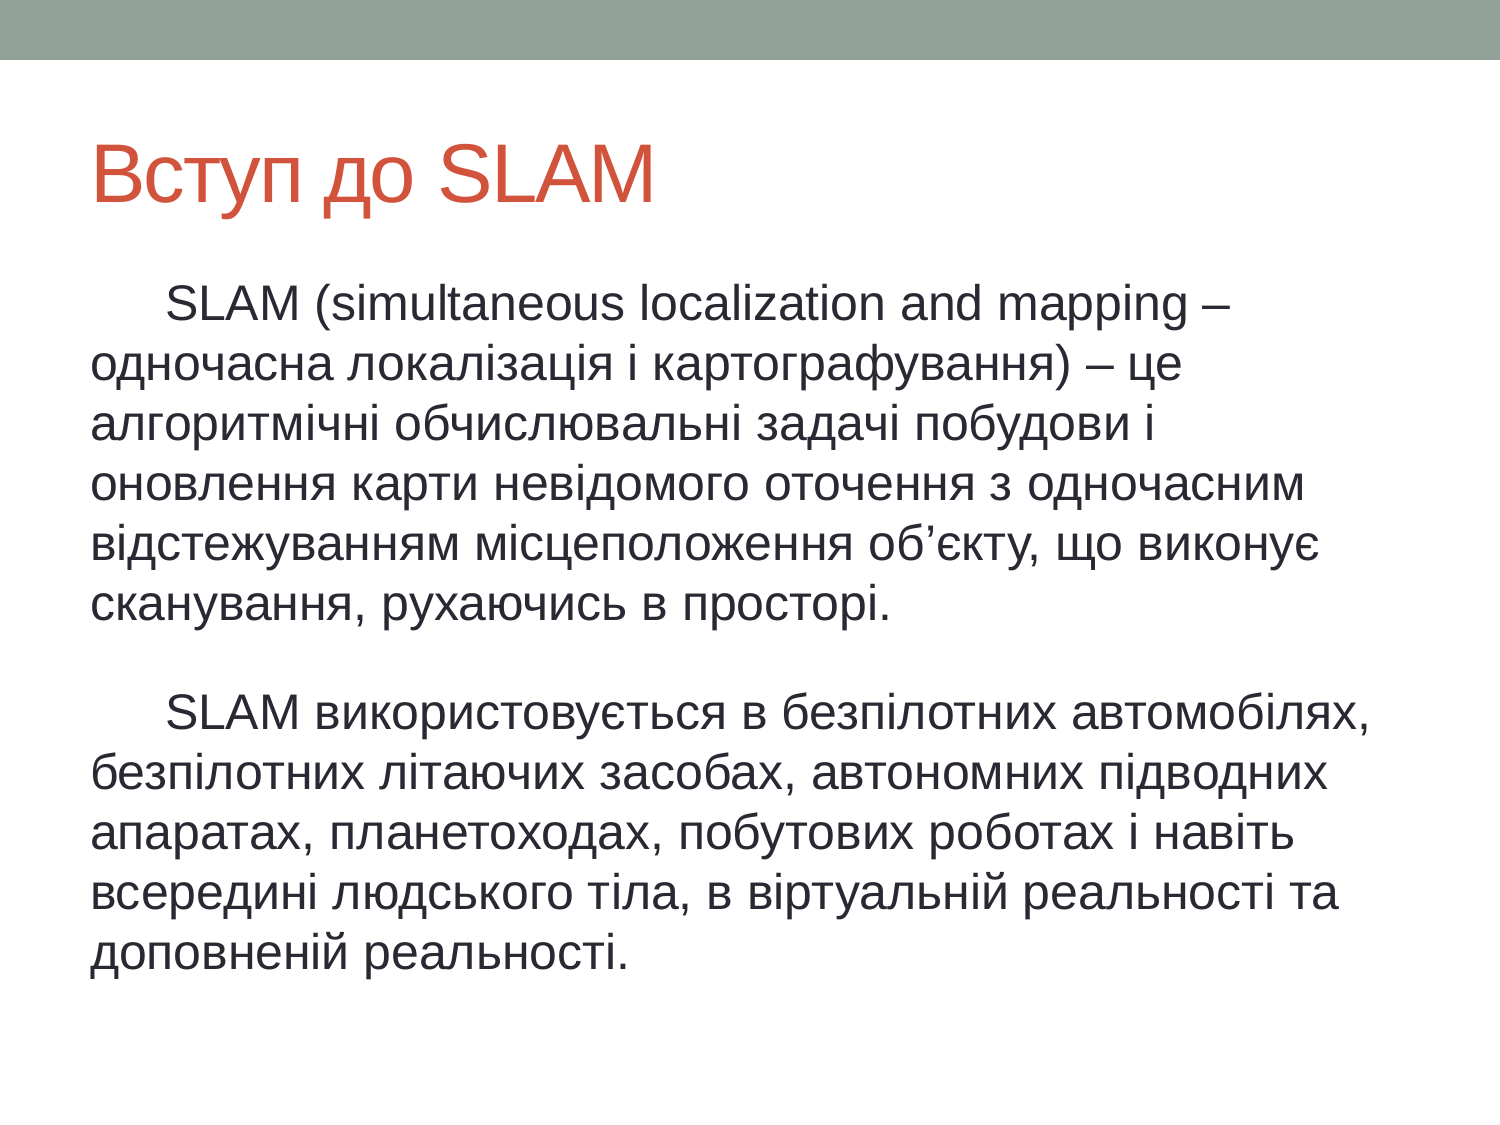

# Вступ до SLAM
SLAM (simultaneous localization and mapping – одночасна локалізація і картографування) – це алгоритмічні обчислювальні задачі побудови і оновлення карти невідомого оточення з одночасним відстежуванням місцеположення об’єкту, що виконує сканування, рухаючись в просторі.
SLAM використовується в безпілотних автомобілях, безпілотних літаючих засобах, автономних підводних апаратах, планетоходах, побутових роботах і навіть всередині людського тіла, в віртуальній реальності та доповненій реальності.